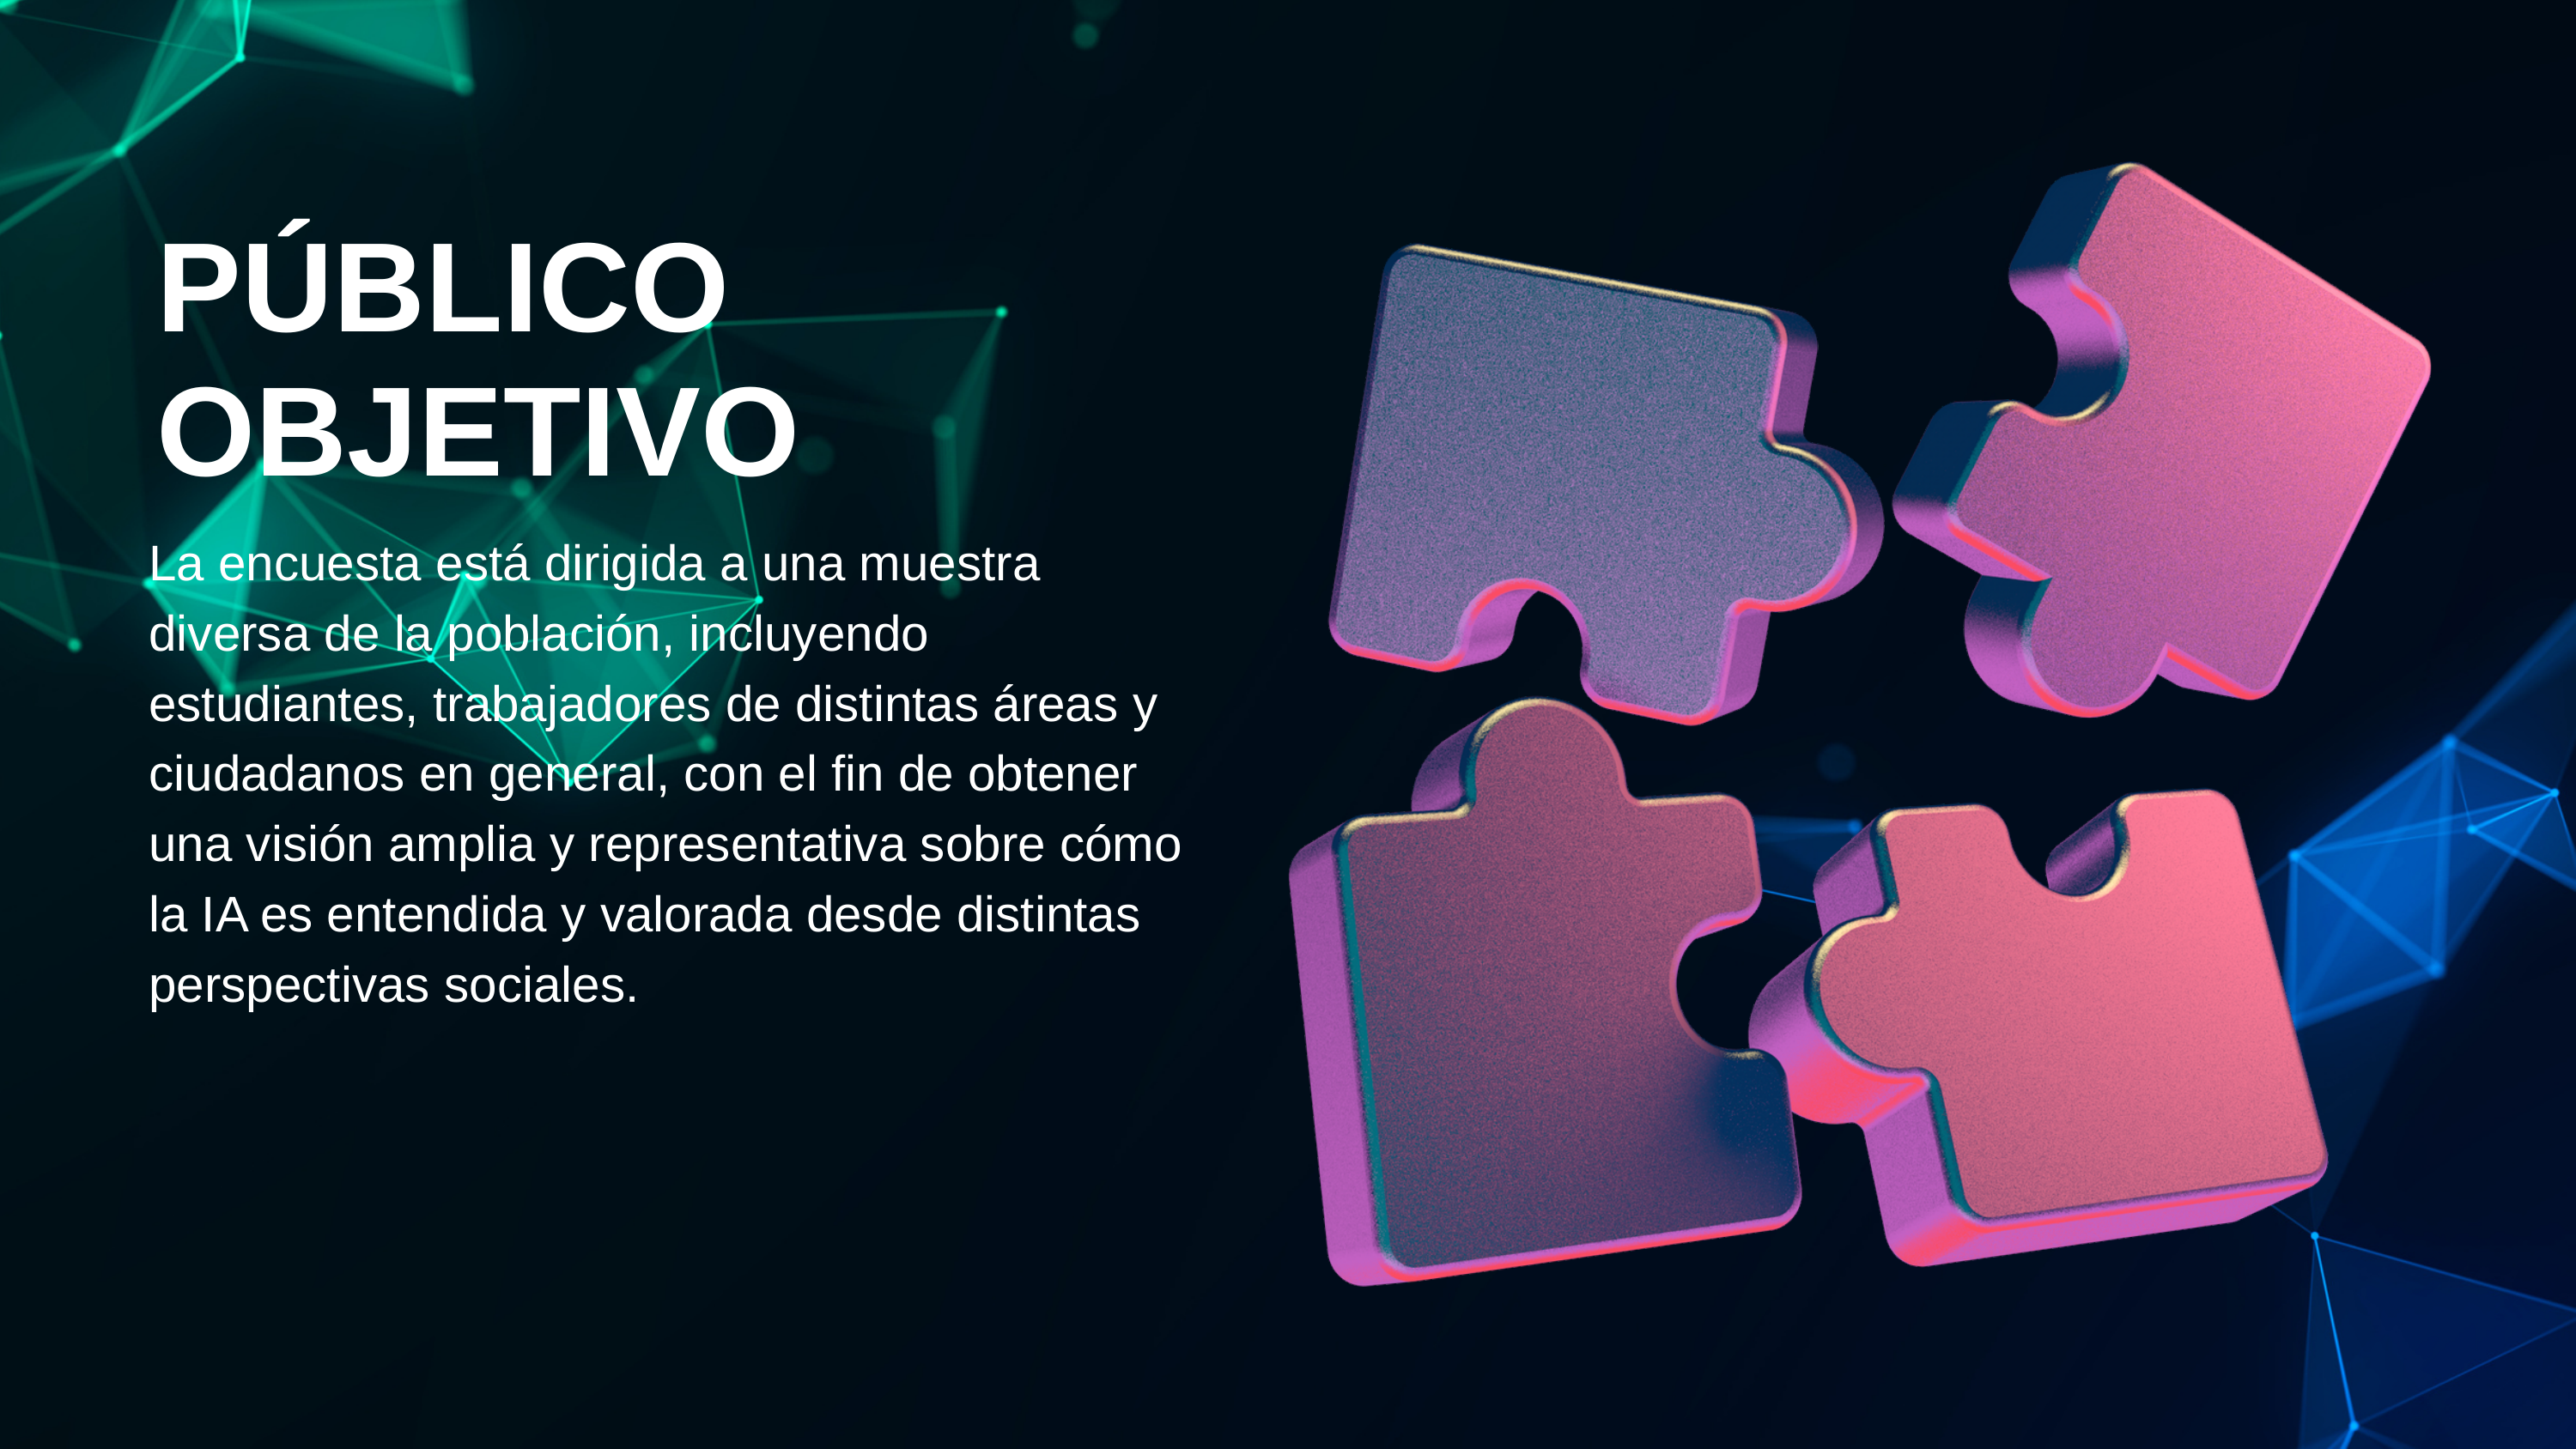

PÚBLICO OBJETIVO
La encuesta está dirigida a una muestra diversa de la población, incluyendo estudiantes, trabajadores de distintas áreas y ciudadanos en general, con el fin de obtener una visión amplia y representativa sobre cómo la IA es entendida y valorada desde distintas perspectivas sociales.